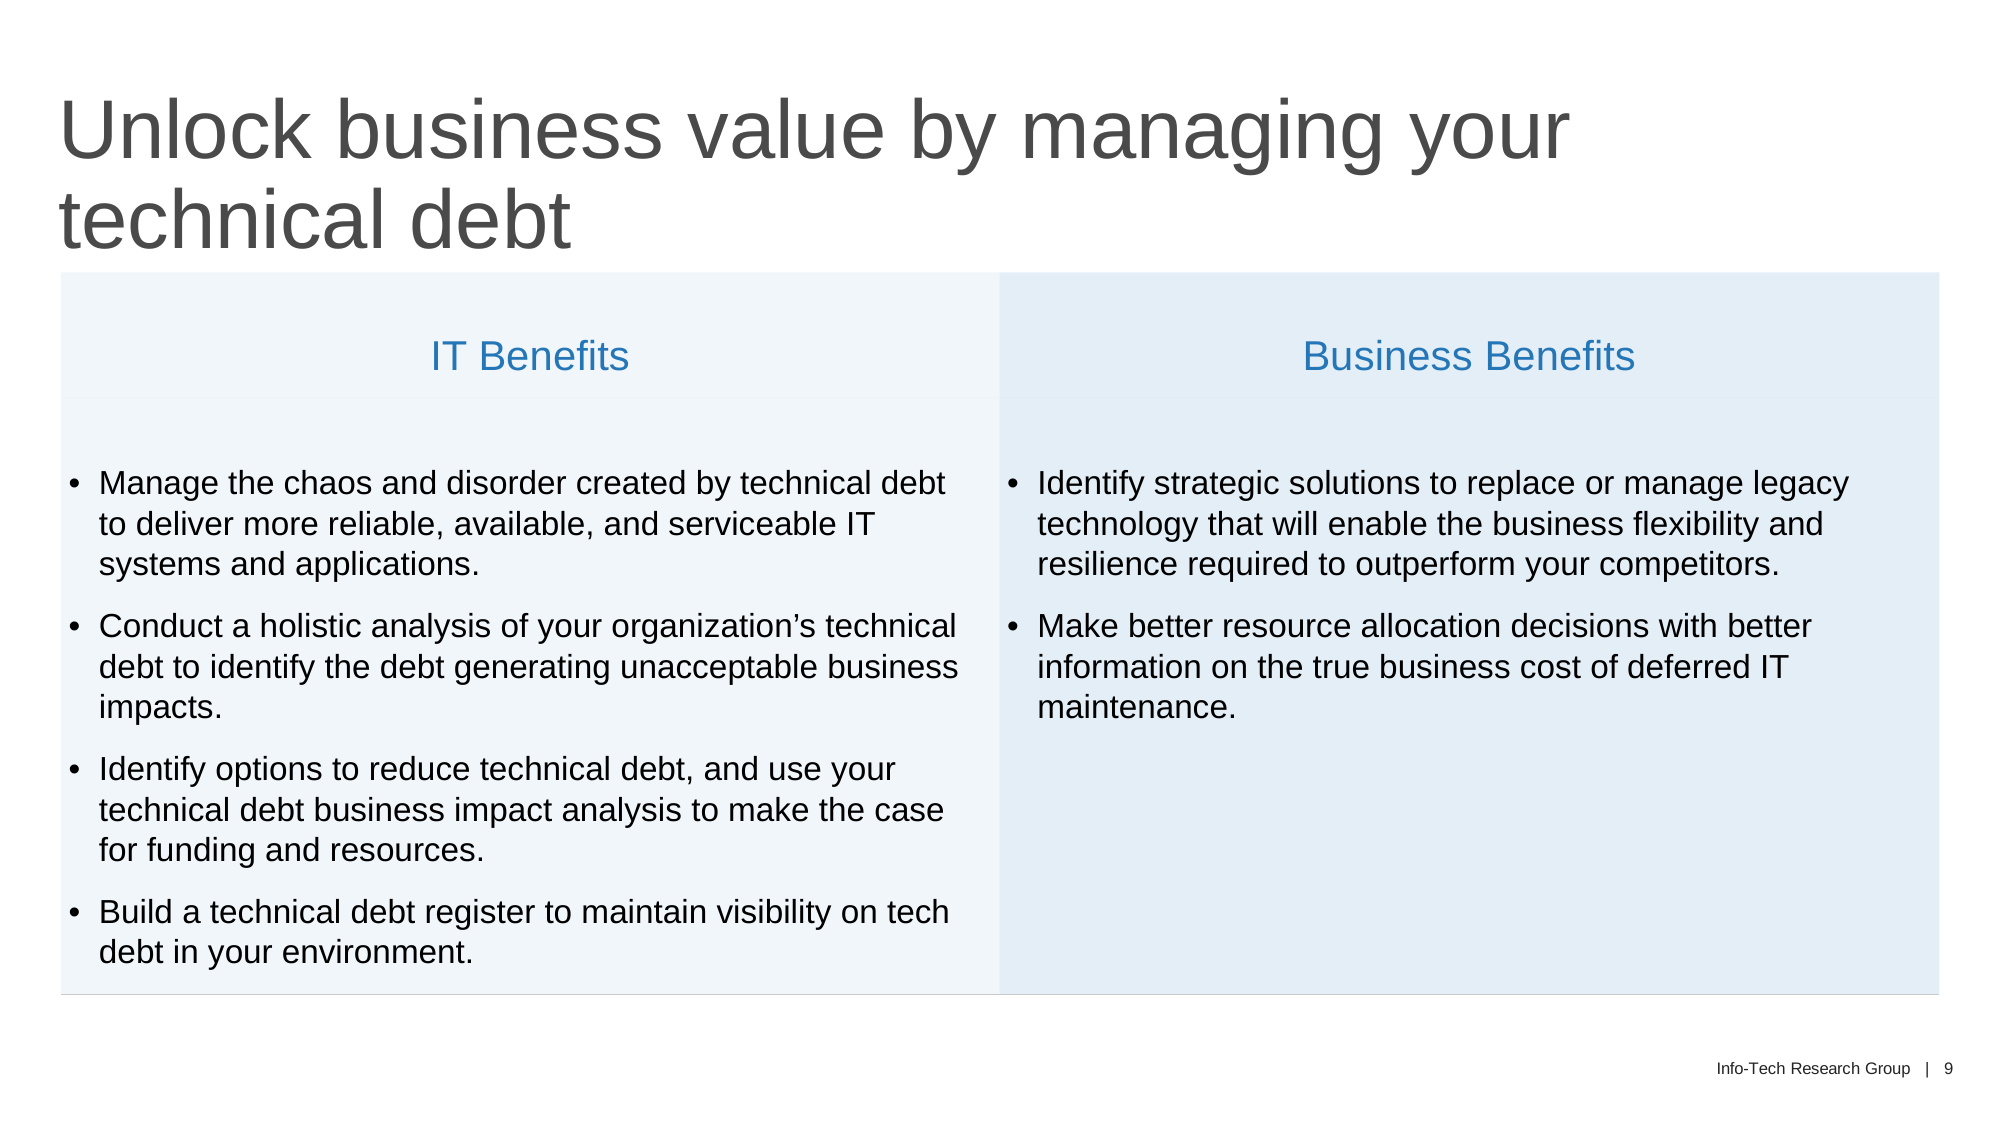

# Unlock business value by managing your technical debt
| IT Benefits | Business Benefits |
| --- | --- |
| Manage the chaos and disorder created by technical debt to deliver more reliable, available, and serviceable IT systems and applications. Conduct a holistic analysis of your organization’s technical debt to identify the debt generating unacceptable business impacts. Identify options to reduce technical debt, and use your technical debt business impact analysis to make the case for funding and resources. Build a technical debt register to maintain visibility on tech debt in your environment. | Identify strategic solutions to replace or manage legacy technology that will enable the business flexibility and resilience required to outperform your competitors. Make better resource allocation decisions with better information on the true business cost of deferred IT maintenance. |